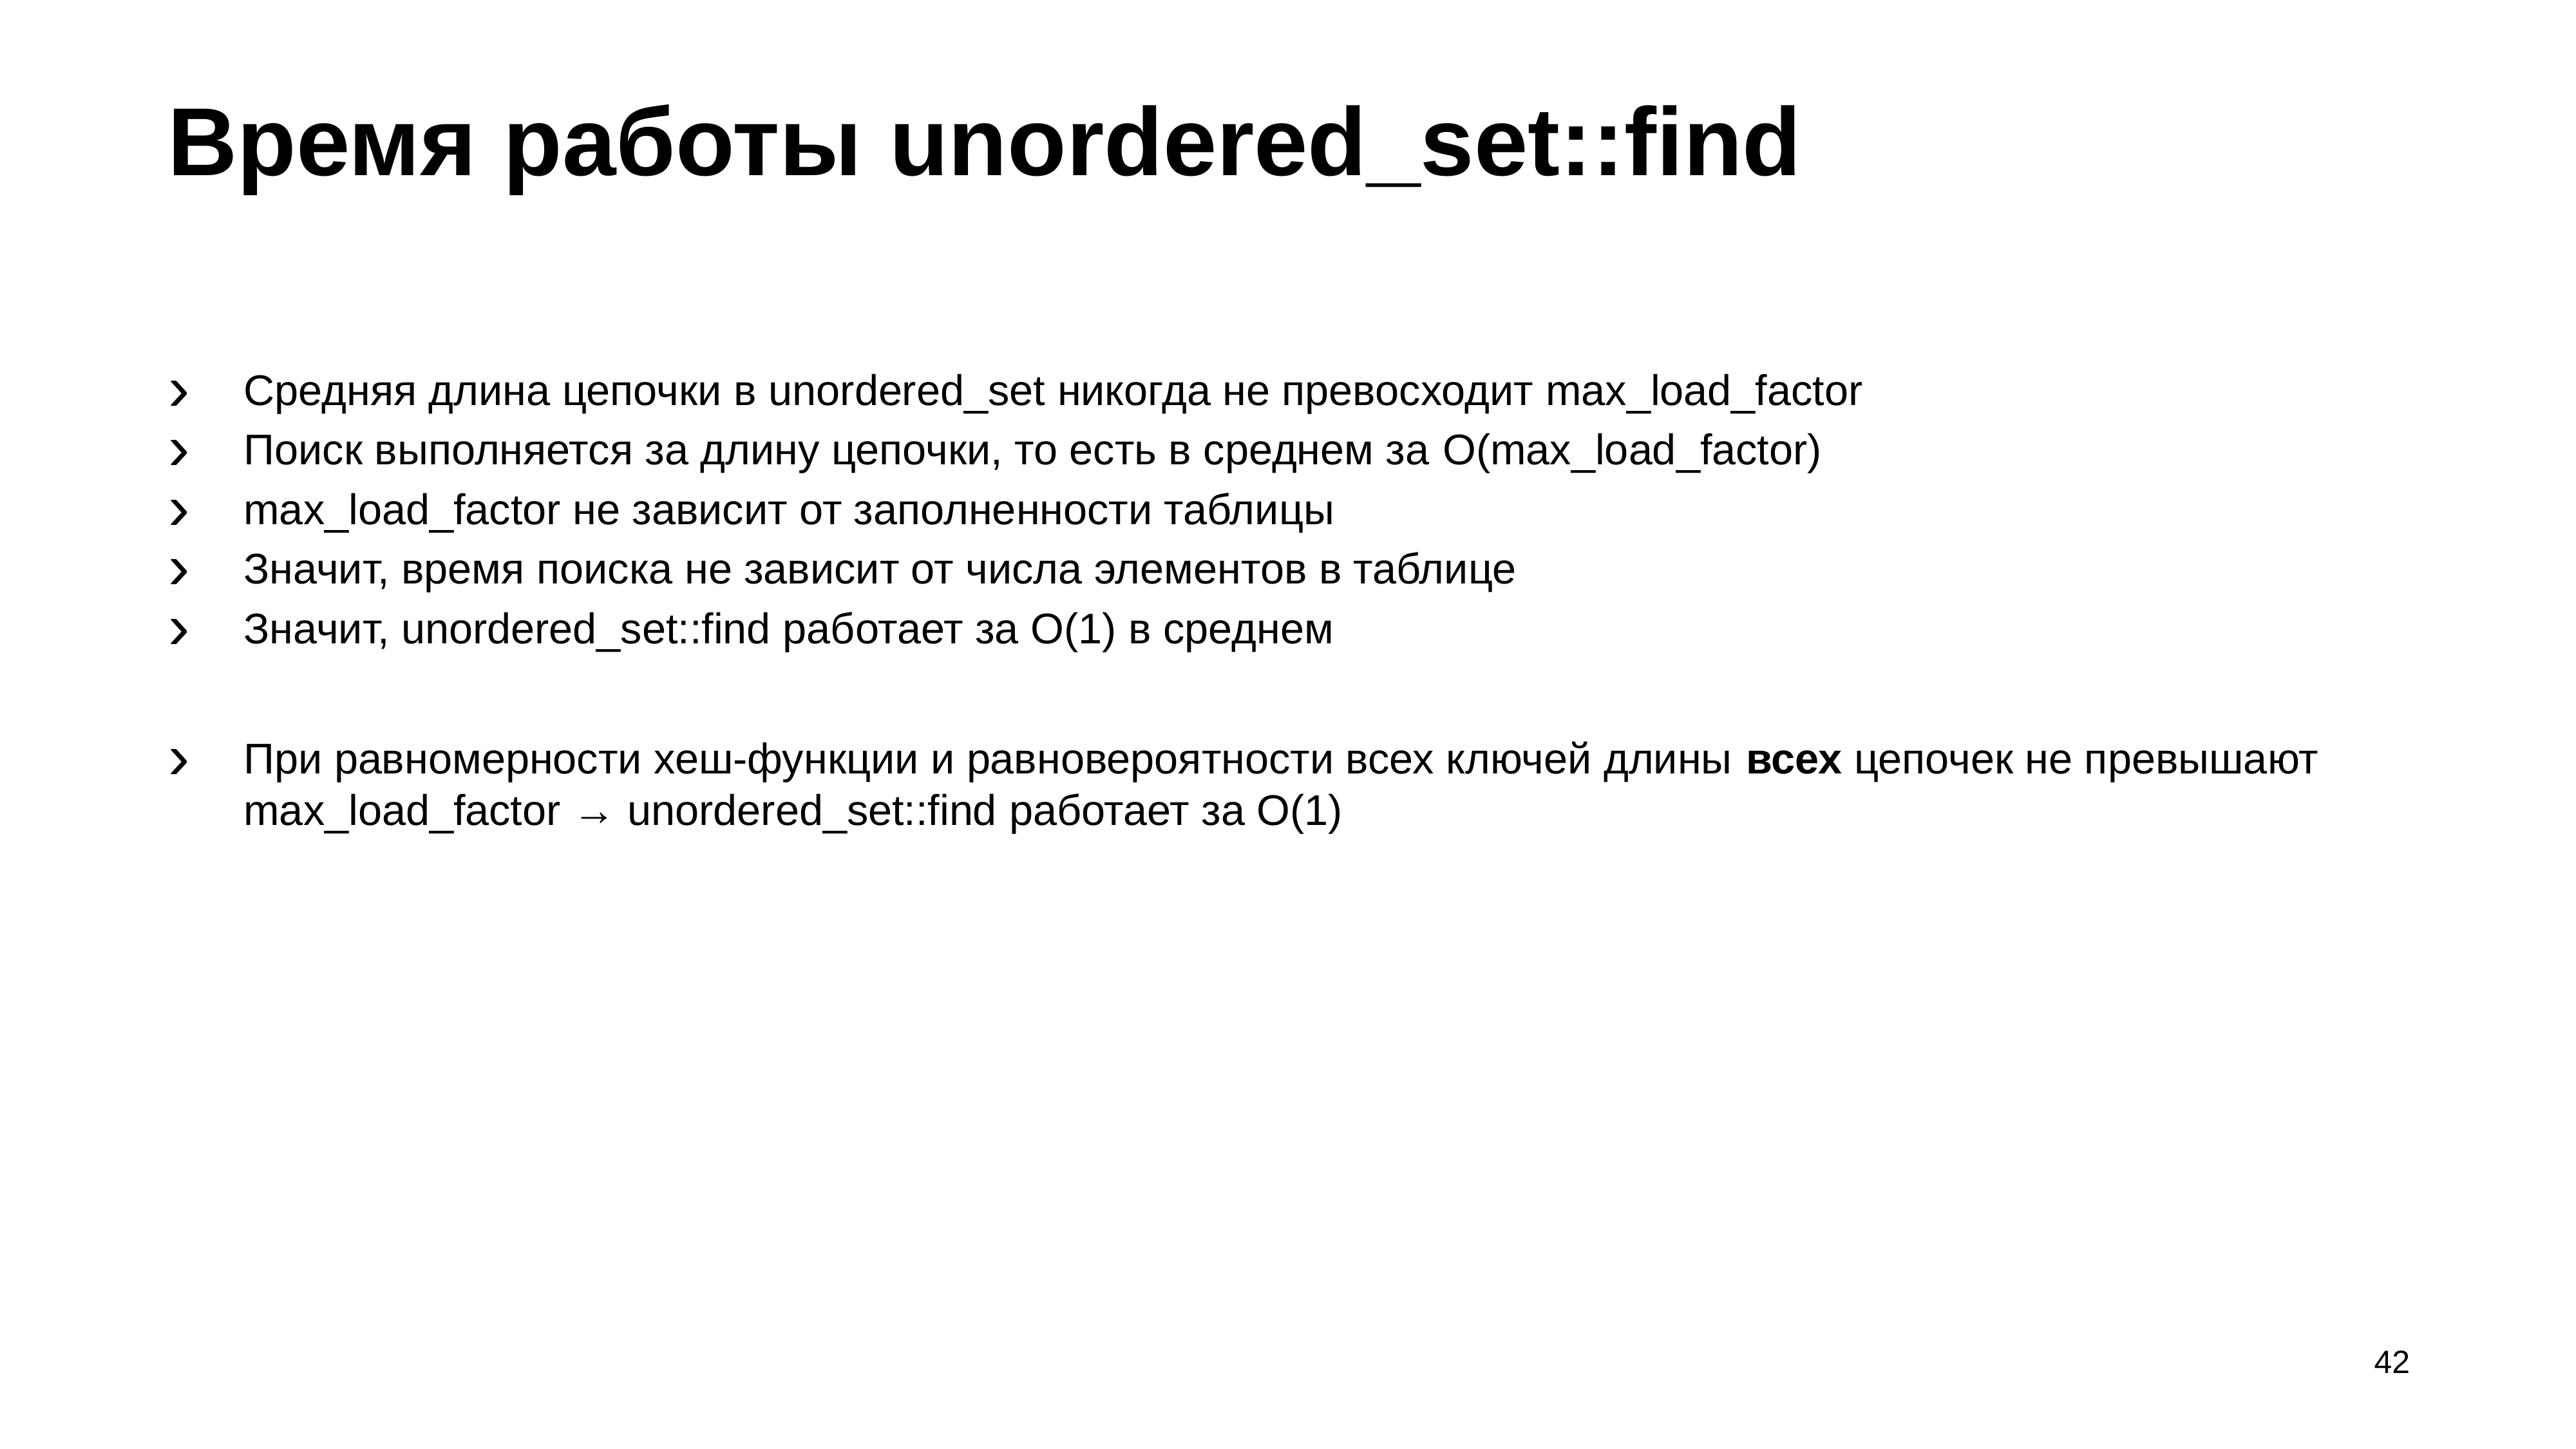

# Время работы unordered_set::find
Средняя длина цепочки в unordered_set никогда не превосходит max_load_factor
Поиск выполняется за длину цепочки, то есть в среднем за O(max_load_factor)
max_load_factor не зависит от заполненности таблицы
Значит, время поиска не зависит от числа элементов в таблице
Значит, unordered_set::find работает за O(1) в среднем

При равномерности хеш-функции и равновероятности всех ключей длины всех цепочек не превышают max_load_factor → unordered_set::find работает за O(1)

42